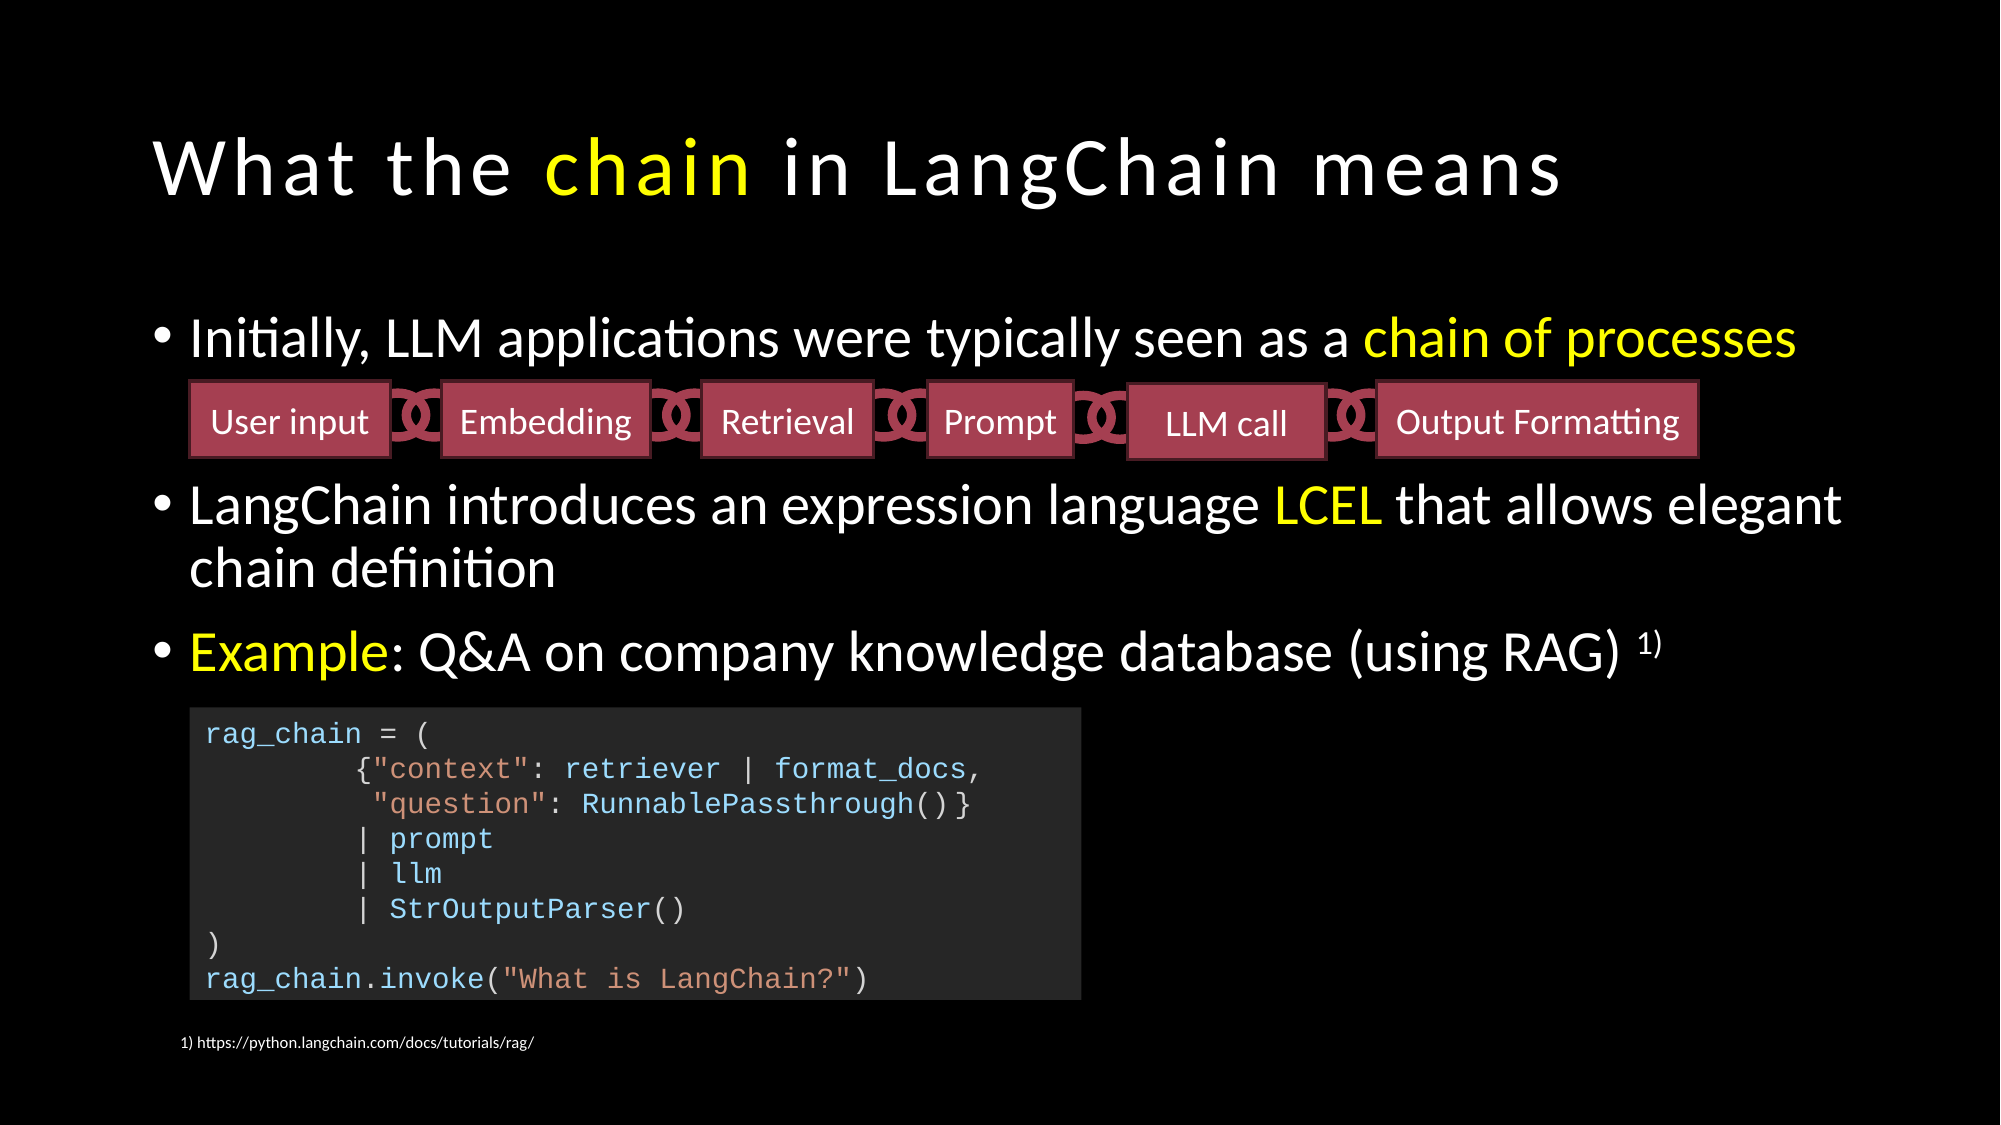

# What the chain in LangChain means
Initially, LLM applications were typically seen as a chain of processes

LangChain introduces an expression language LCEL that allows elegant chain definition
Example: Q&A on company knowledge database (using RAG) 1)

Prompt
Output Formatting
Embedding
User input
Retrieval
LLM call

rag_chain = (
	{"context": retriever | format_docs,
	 "question": RunnablePassthrough()	}
	| prompt
	| llm
	| StrOutputParser()
)
rag_chain.invoke("What is LangChain?")
1) https://python.langchain.com/docs/tutorials/rag/